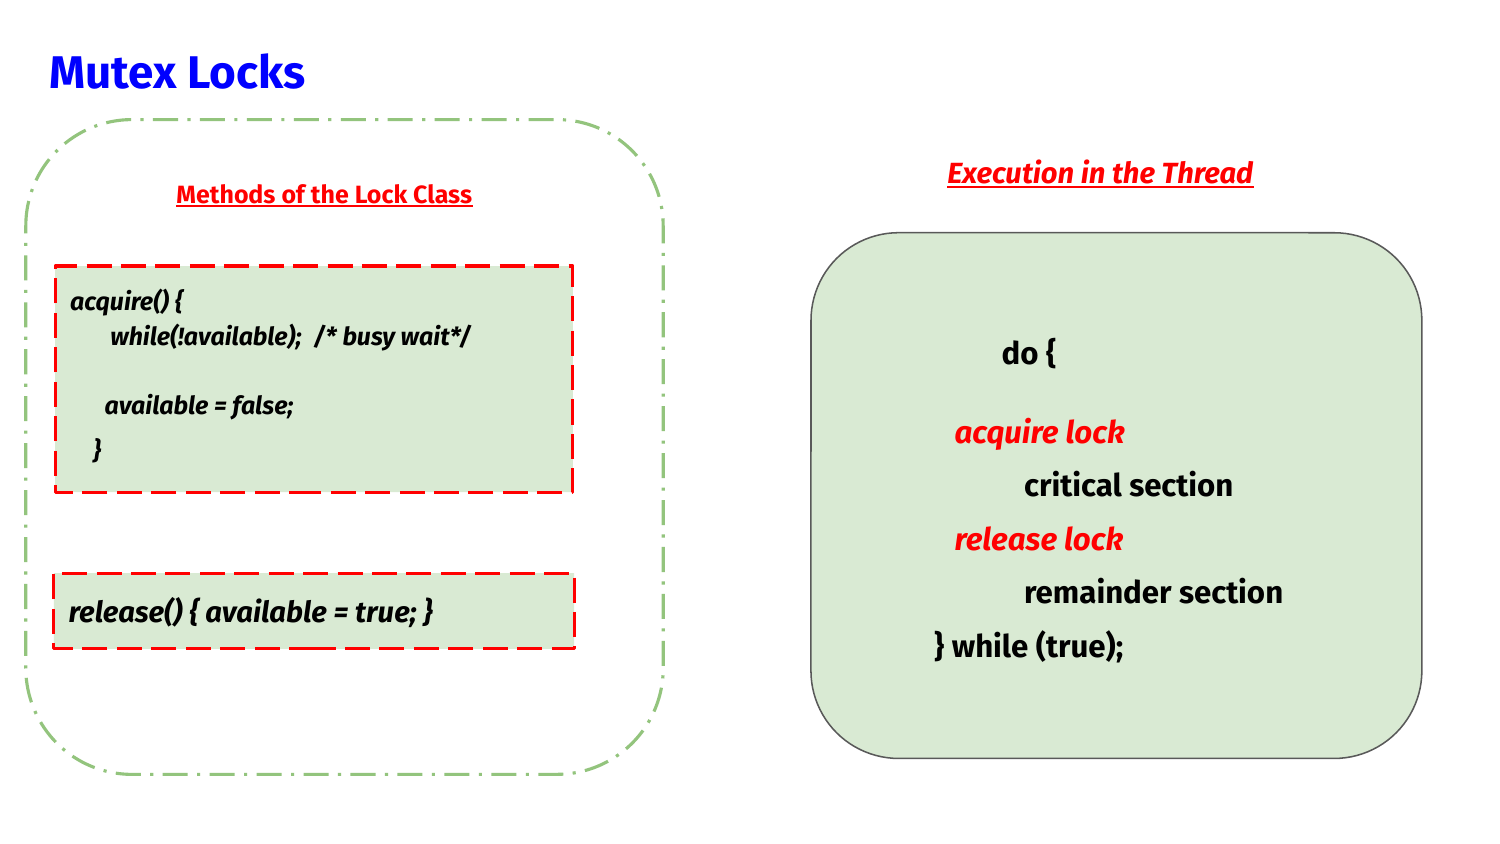

Mutex Locks

Execution in the Thread
Methods of the Lock Class
do {
    acquire lock
             critical section
    release lock
             remainder section
 } while (true);
acquire() {
       while(!available);  /* busy wait*/
      available = false;
    }

release() { available = true; }